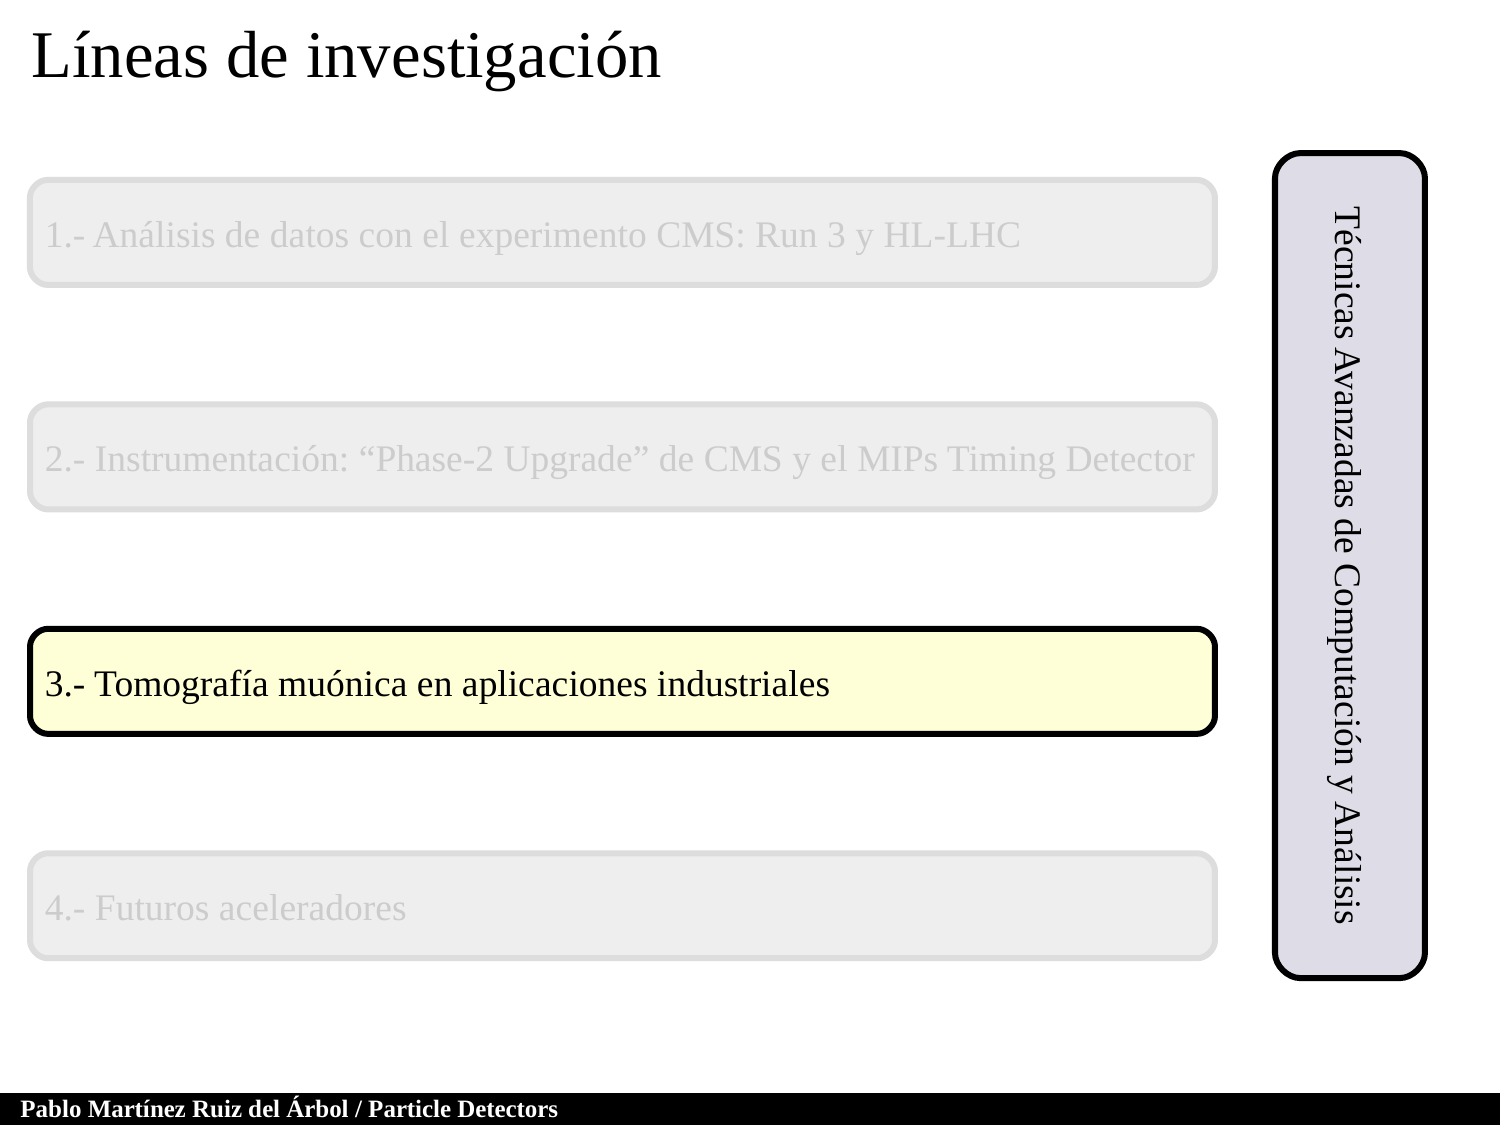

Líneas de investigación
1.- Análisis de datos con el experimento CMS: Run 3 y HL-LHC
2.- Instrumentación: “Phase-2 Upgrade” de CMS y el MIPs Timing Detector
Técnicas Avanzadas de Computación y Análisis
3.- Tomografía muónica en aplicaciones industriales
4.- Futuros aceleradores